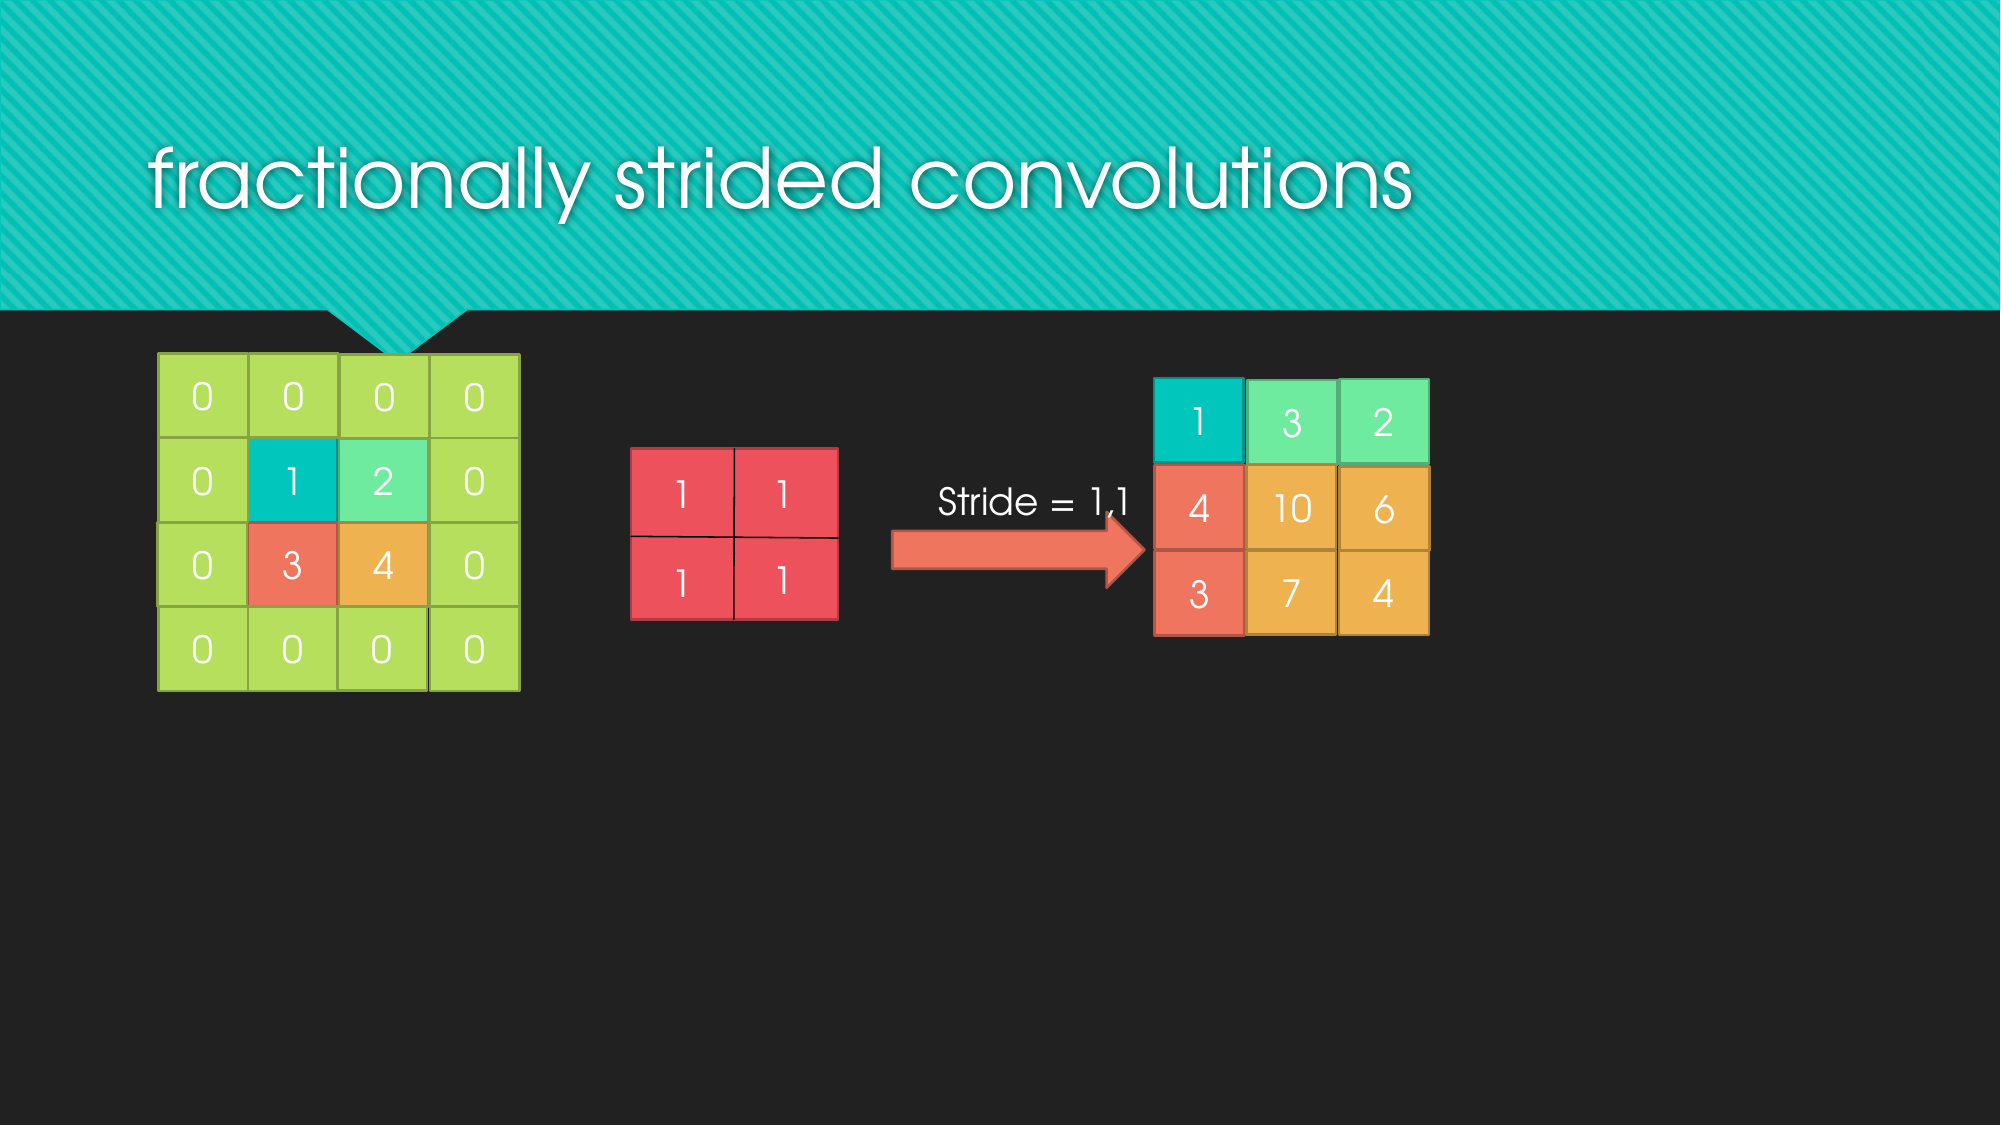

# fractionally strided convolutions
0
0
0
0

1
2
3
0
1
2
0

1
1
4
10
6
Stride = 1,1

0
3
4
0
1
7
4
3
1
0
0
0
0